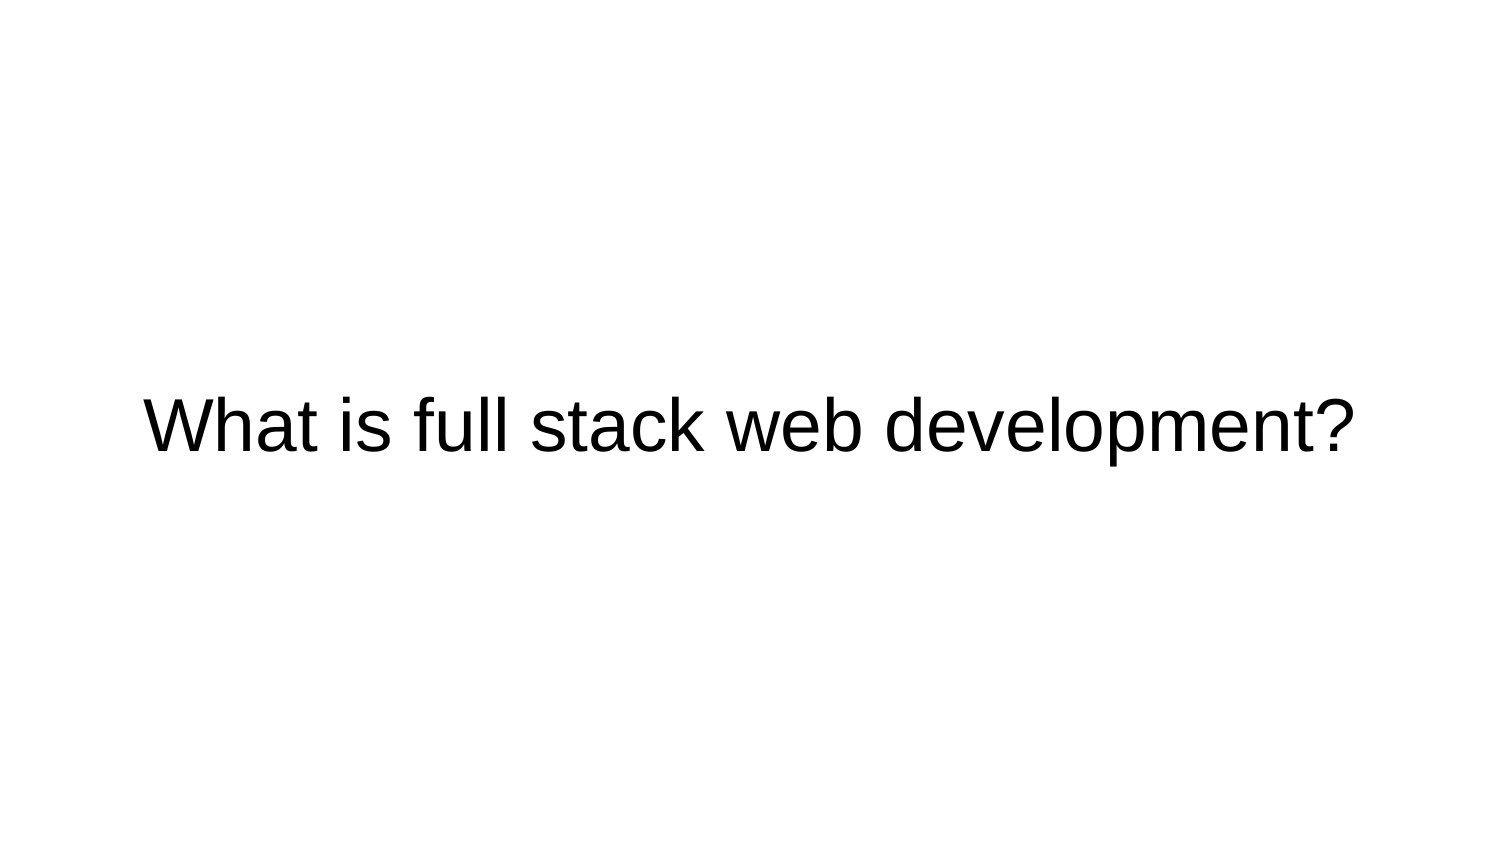

# What is full stack web development?